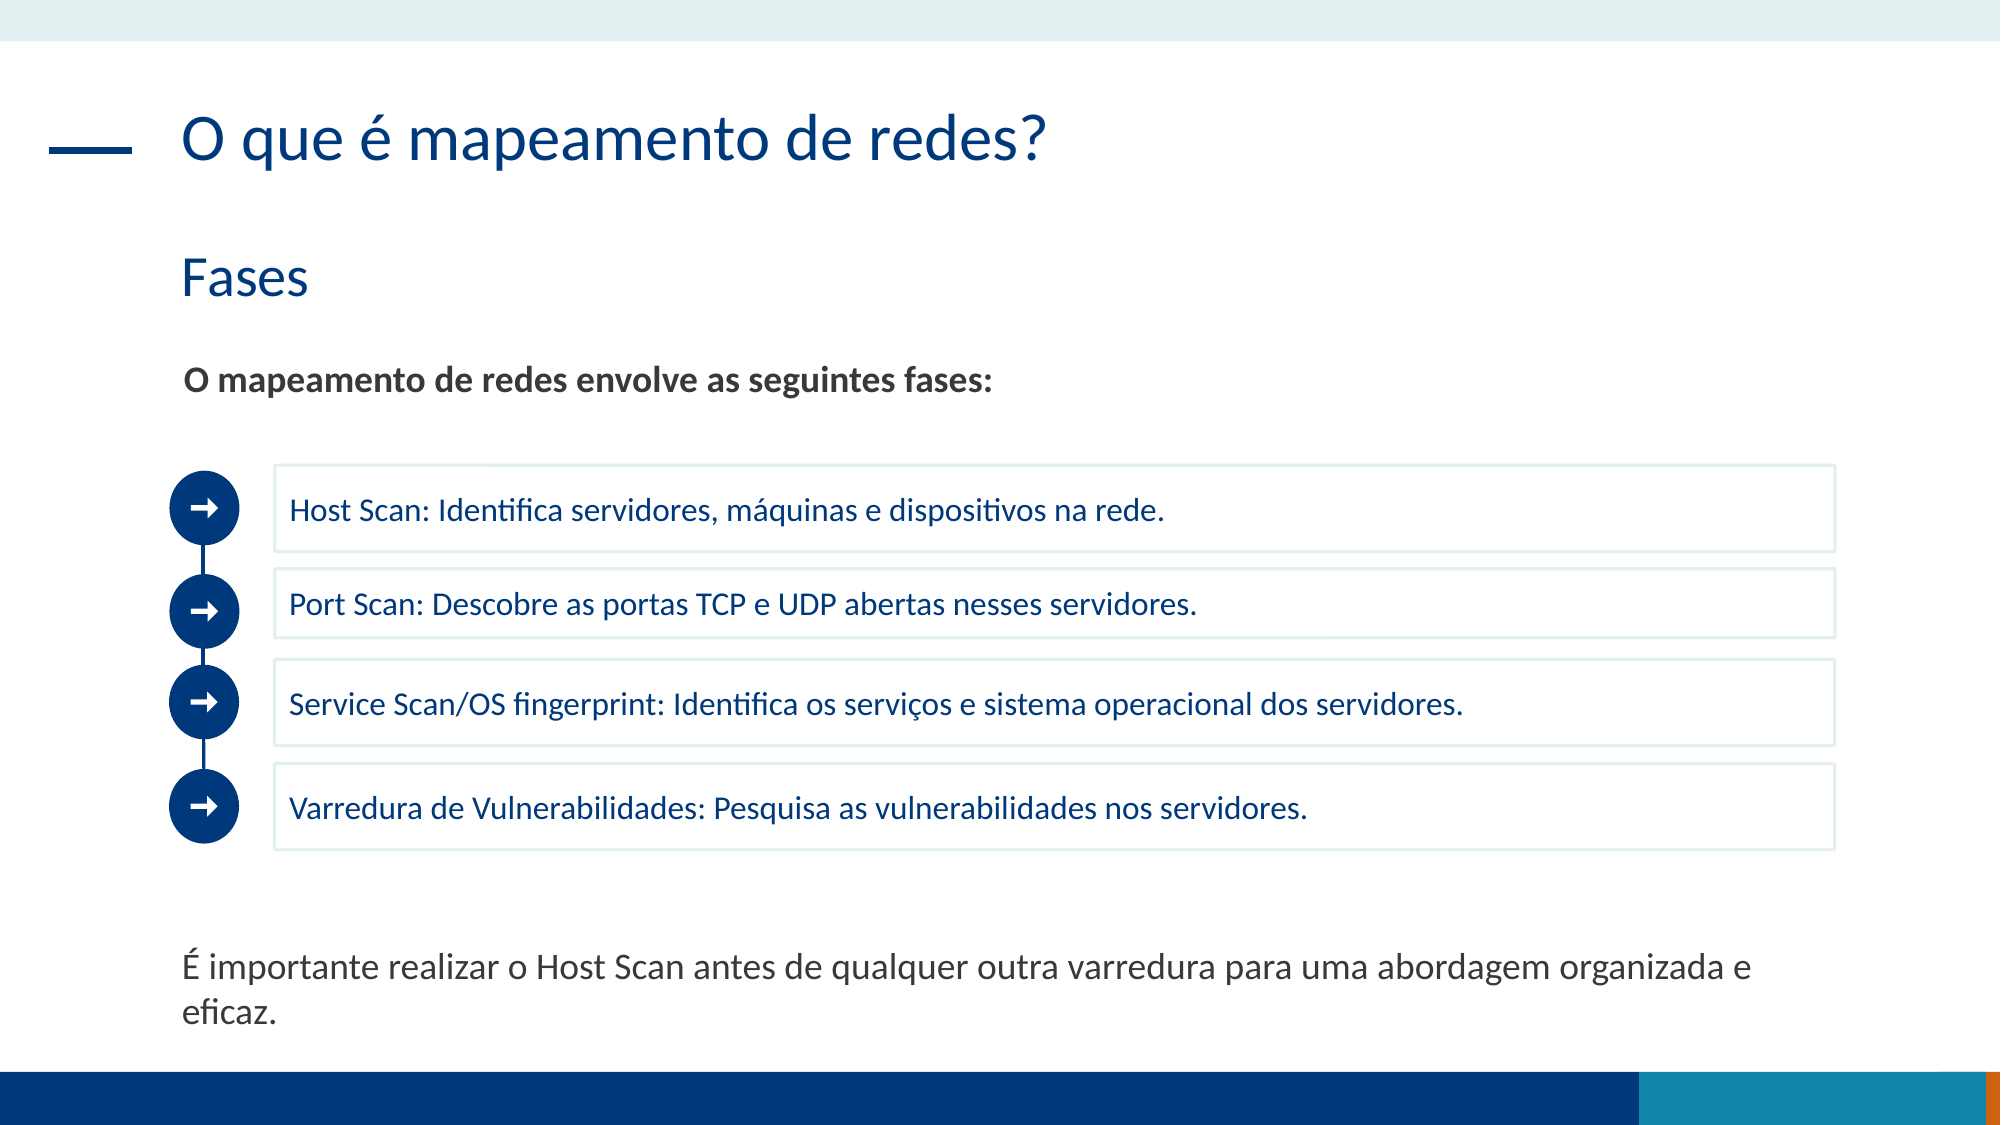

O que é mapeamento de redes?

Fases

O mapeamento de redes envolve as seguintes fases:

Host Scan: Identifica servidores, máquinas e dispositivos na rede.

Port Scan: Descobre as portas TCP e UDP abertas nesses servidores.

Service Scan/OS fingerprint: Identifica os serviços e sistema operacional dos servidores.

Varredura de Vulnerabilidades: Pesquisa as vulnerabilidades nos servidores.
É importante realizar o Host Scan antes de qualquer outra varredura para uma abordagem organizada e eficaz.